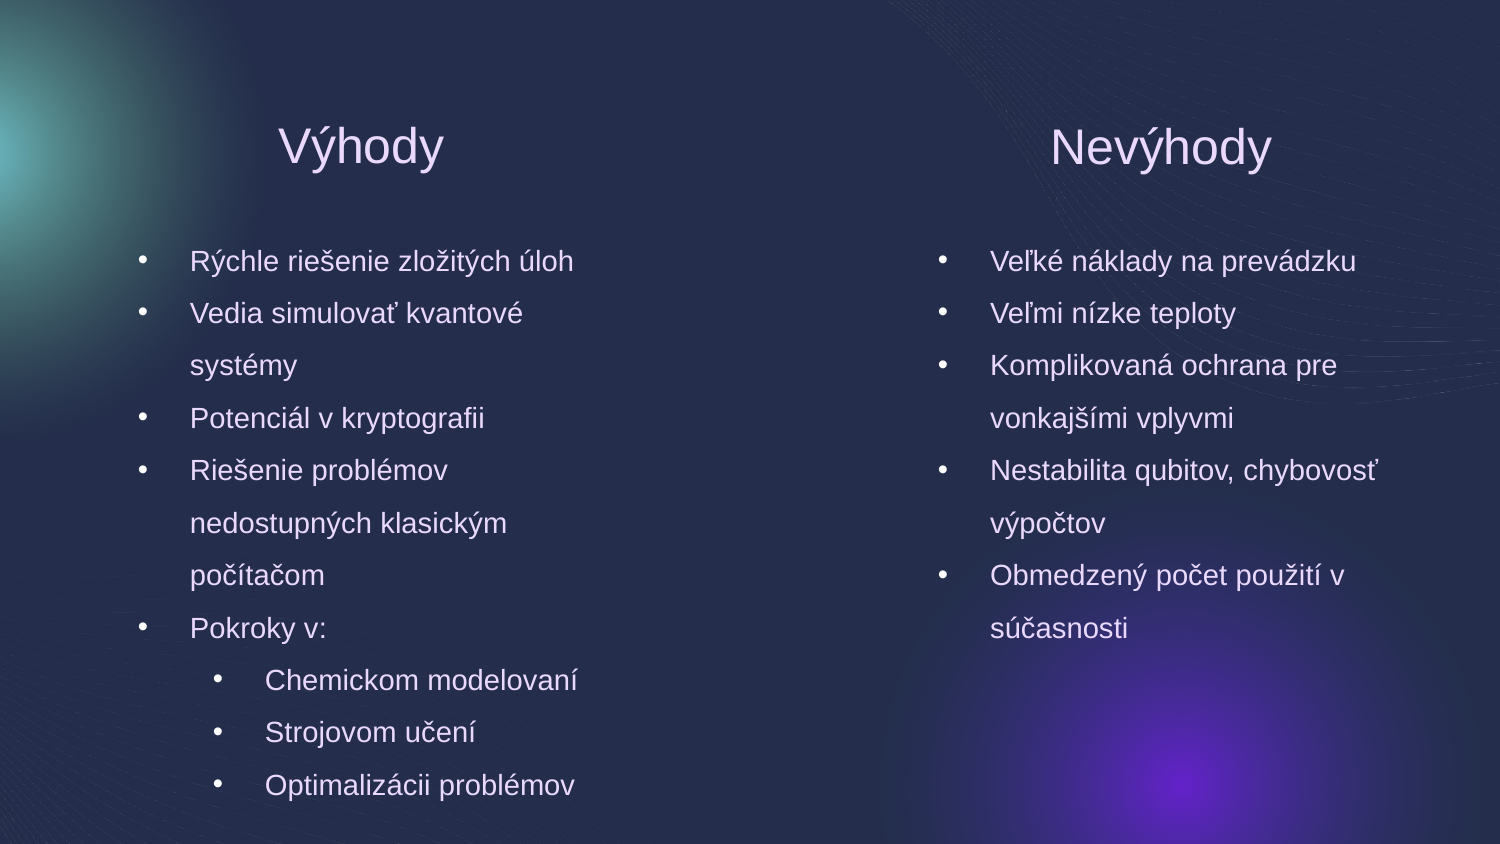

Výhody
Nevýhody
Rýchle riešenie zložitých úloh
Vedia simulovať kvantové systémy
Potenciál v kryptografii
Riešenie problémov nedostupných klasickým počítačom
Pokroky v:
Chemickom modelovaní
Strojovom učení
Optimalizácii problémov
Veľké náklady na prevádzku
Veľmi nízke teploty
Komplikovaná ochrana pre vonkajšími vplyvmi
Nestabilita qubitov, chybovosť výpočtov
Obmedzený počet použití v súčasnosti